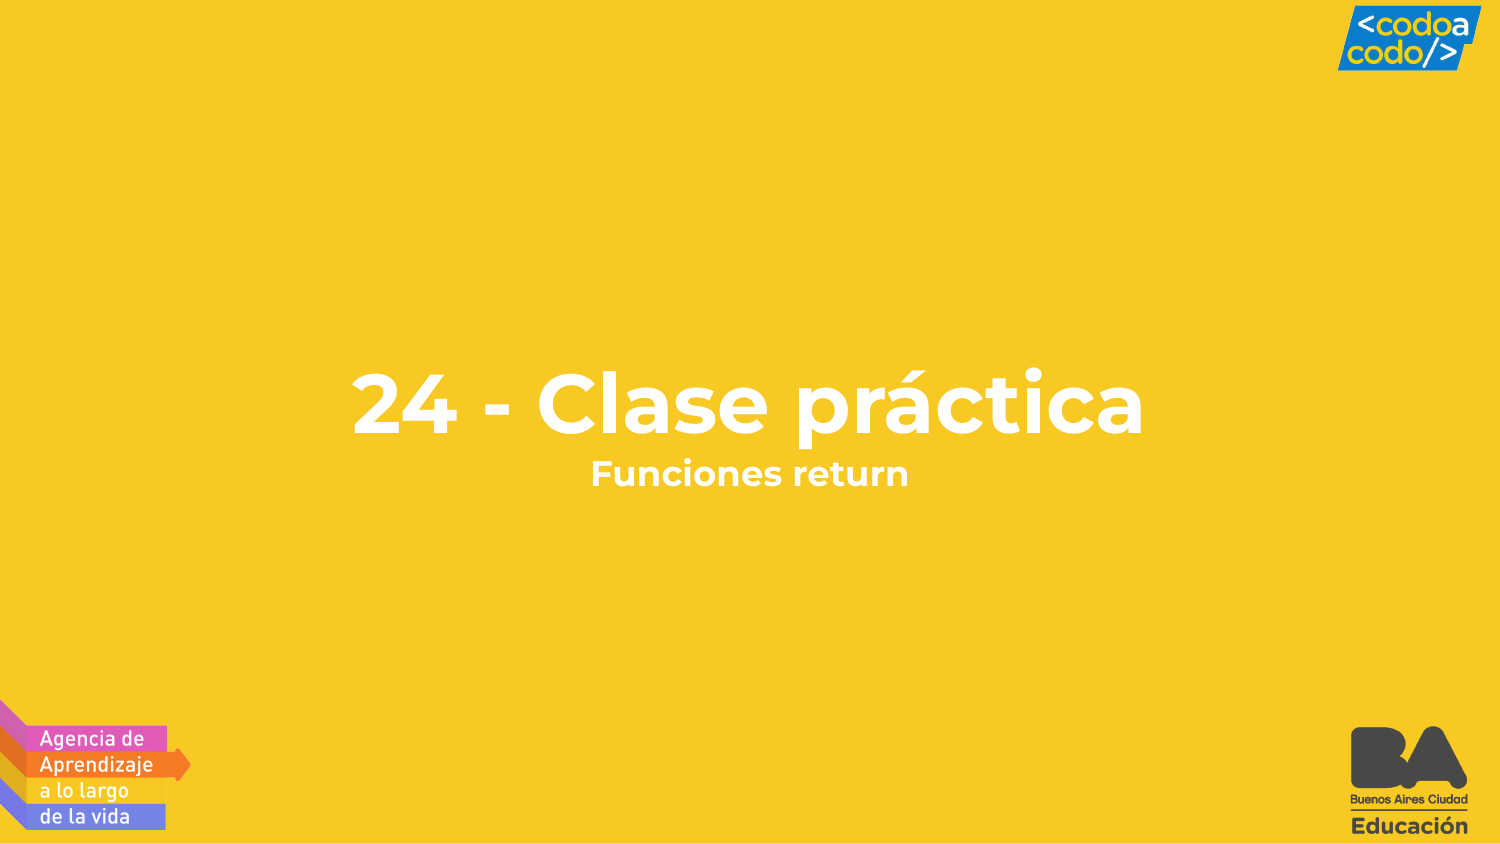

# 24 - Clase práctica
Funciones return